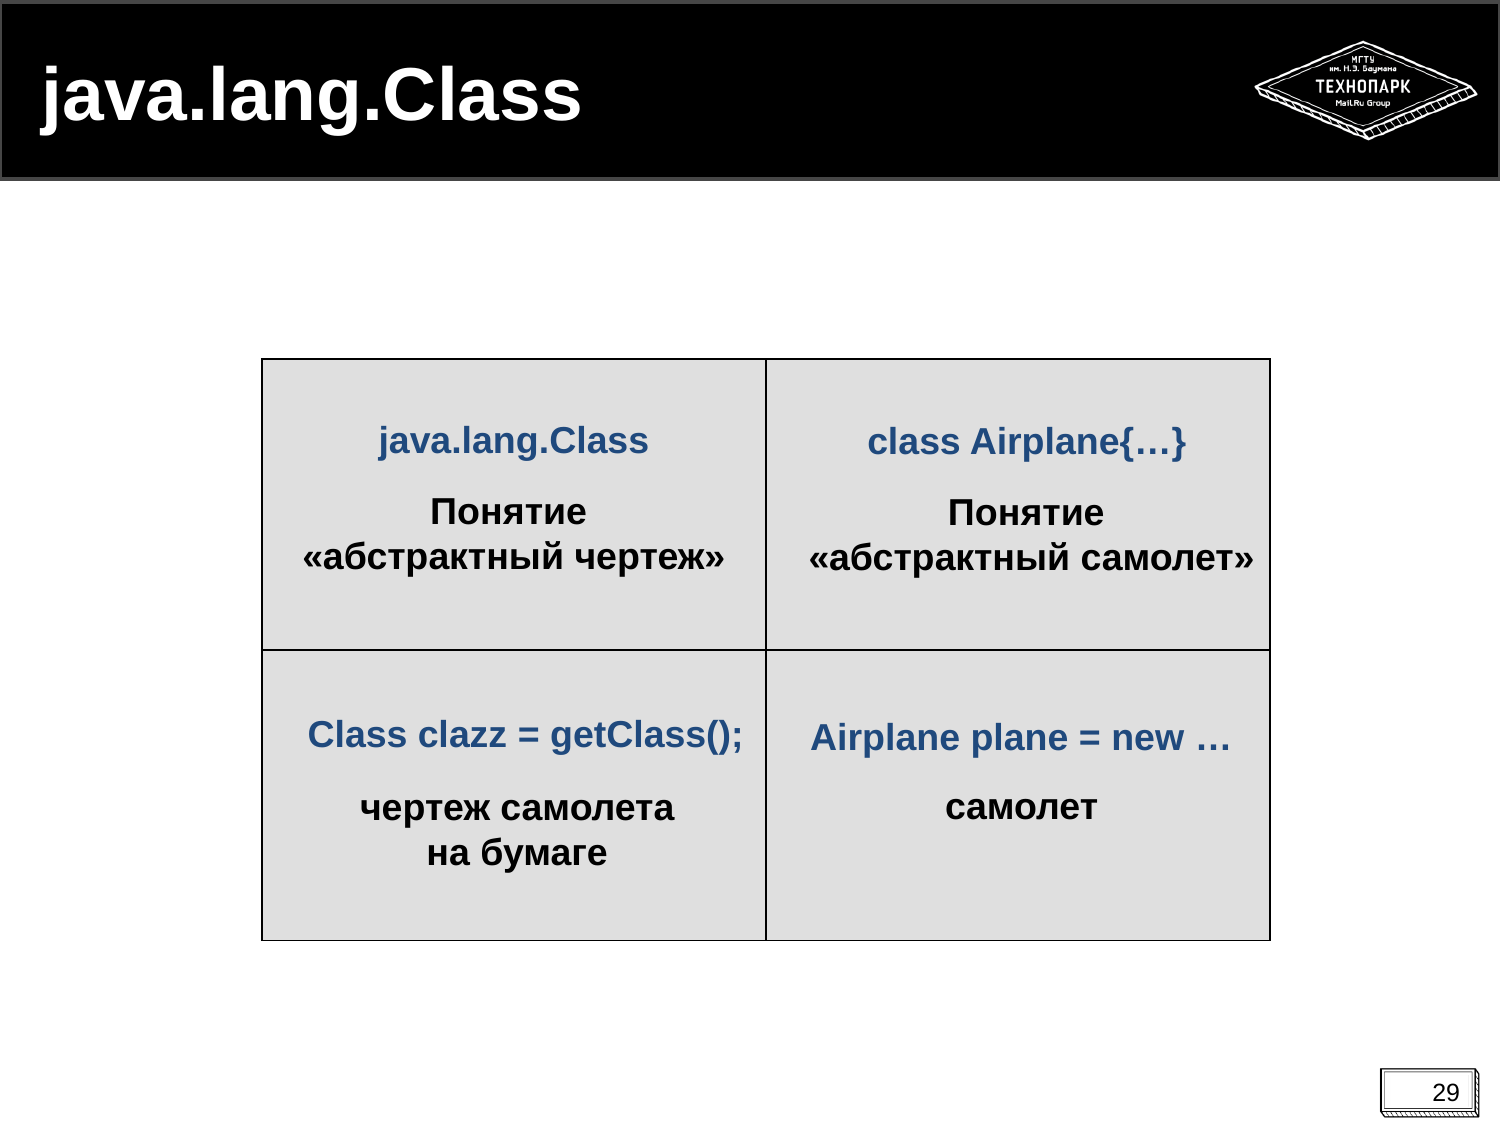

# java.lang.Class
|  |  |
| --- | --- |
|  |  |
java.lang.Class
class Airplane{…}
Понятие
«абстрактный чертеж»
Понятие
«абстрактный самолет»
Class clazz = getClass();
Airplane plane = new …
самолет
чертеж самолета
на бумаге
29